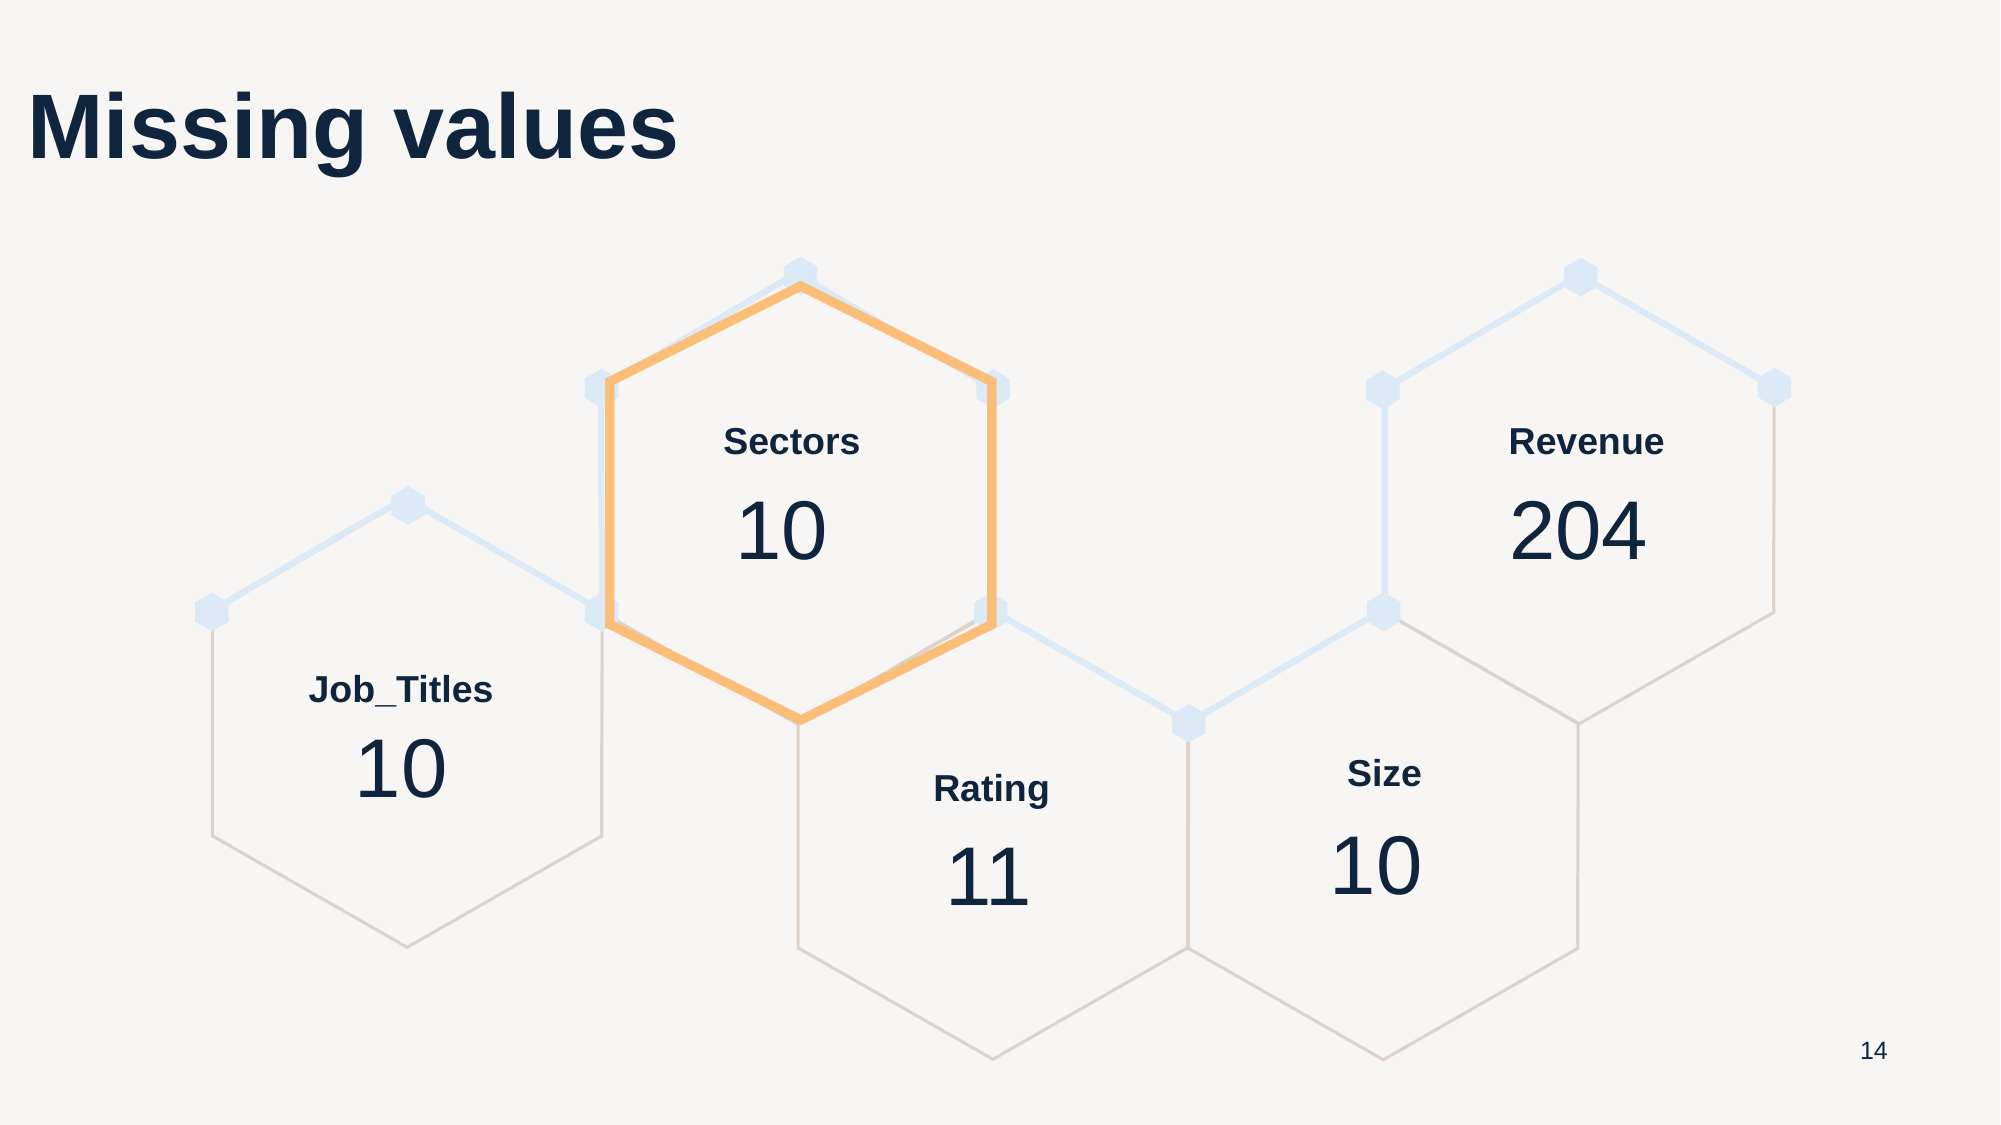

# Missing values

Sectors
Revenue
204
10​
Job_Titles
10

Size
Rating
10​
11
14